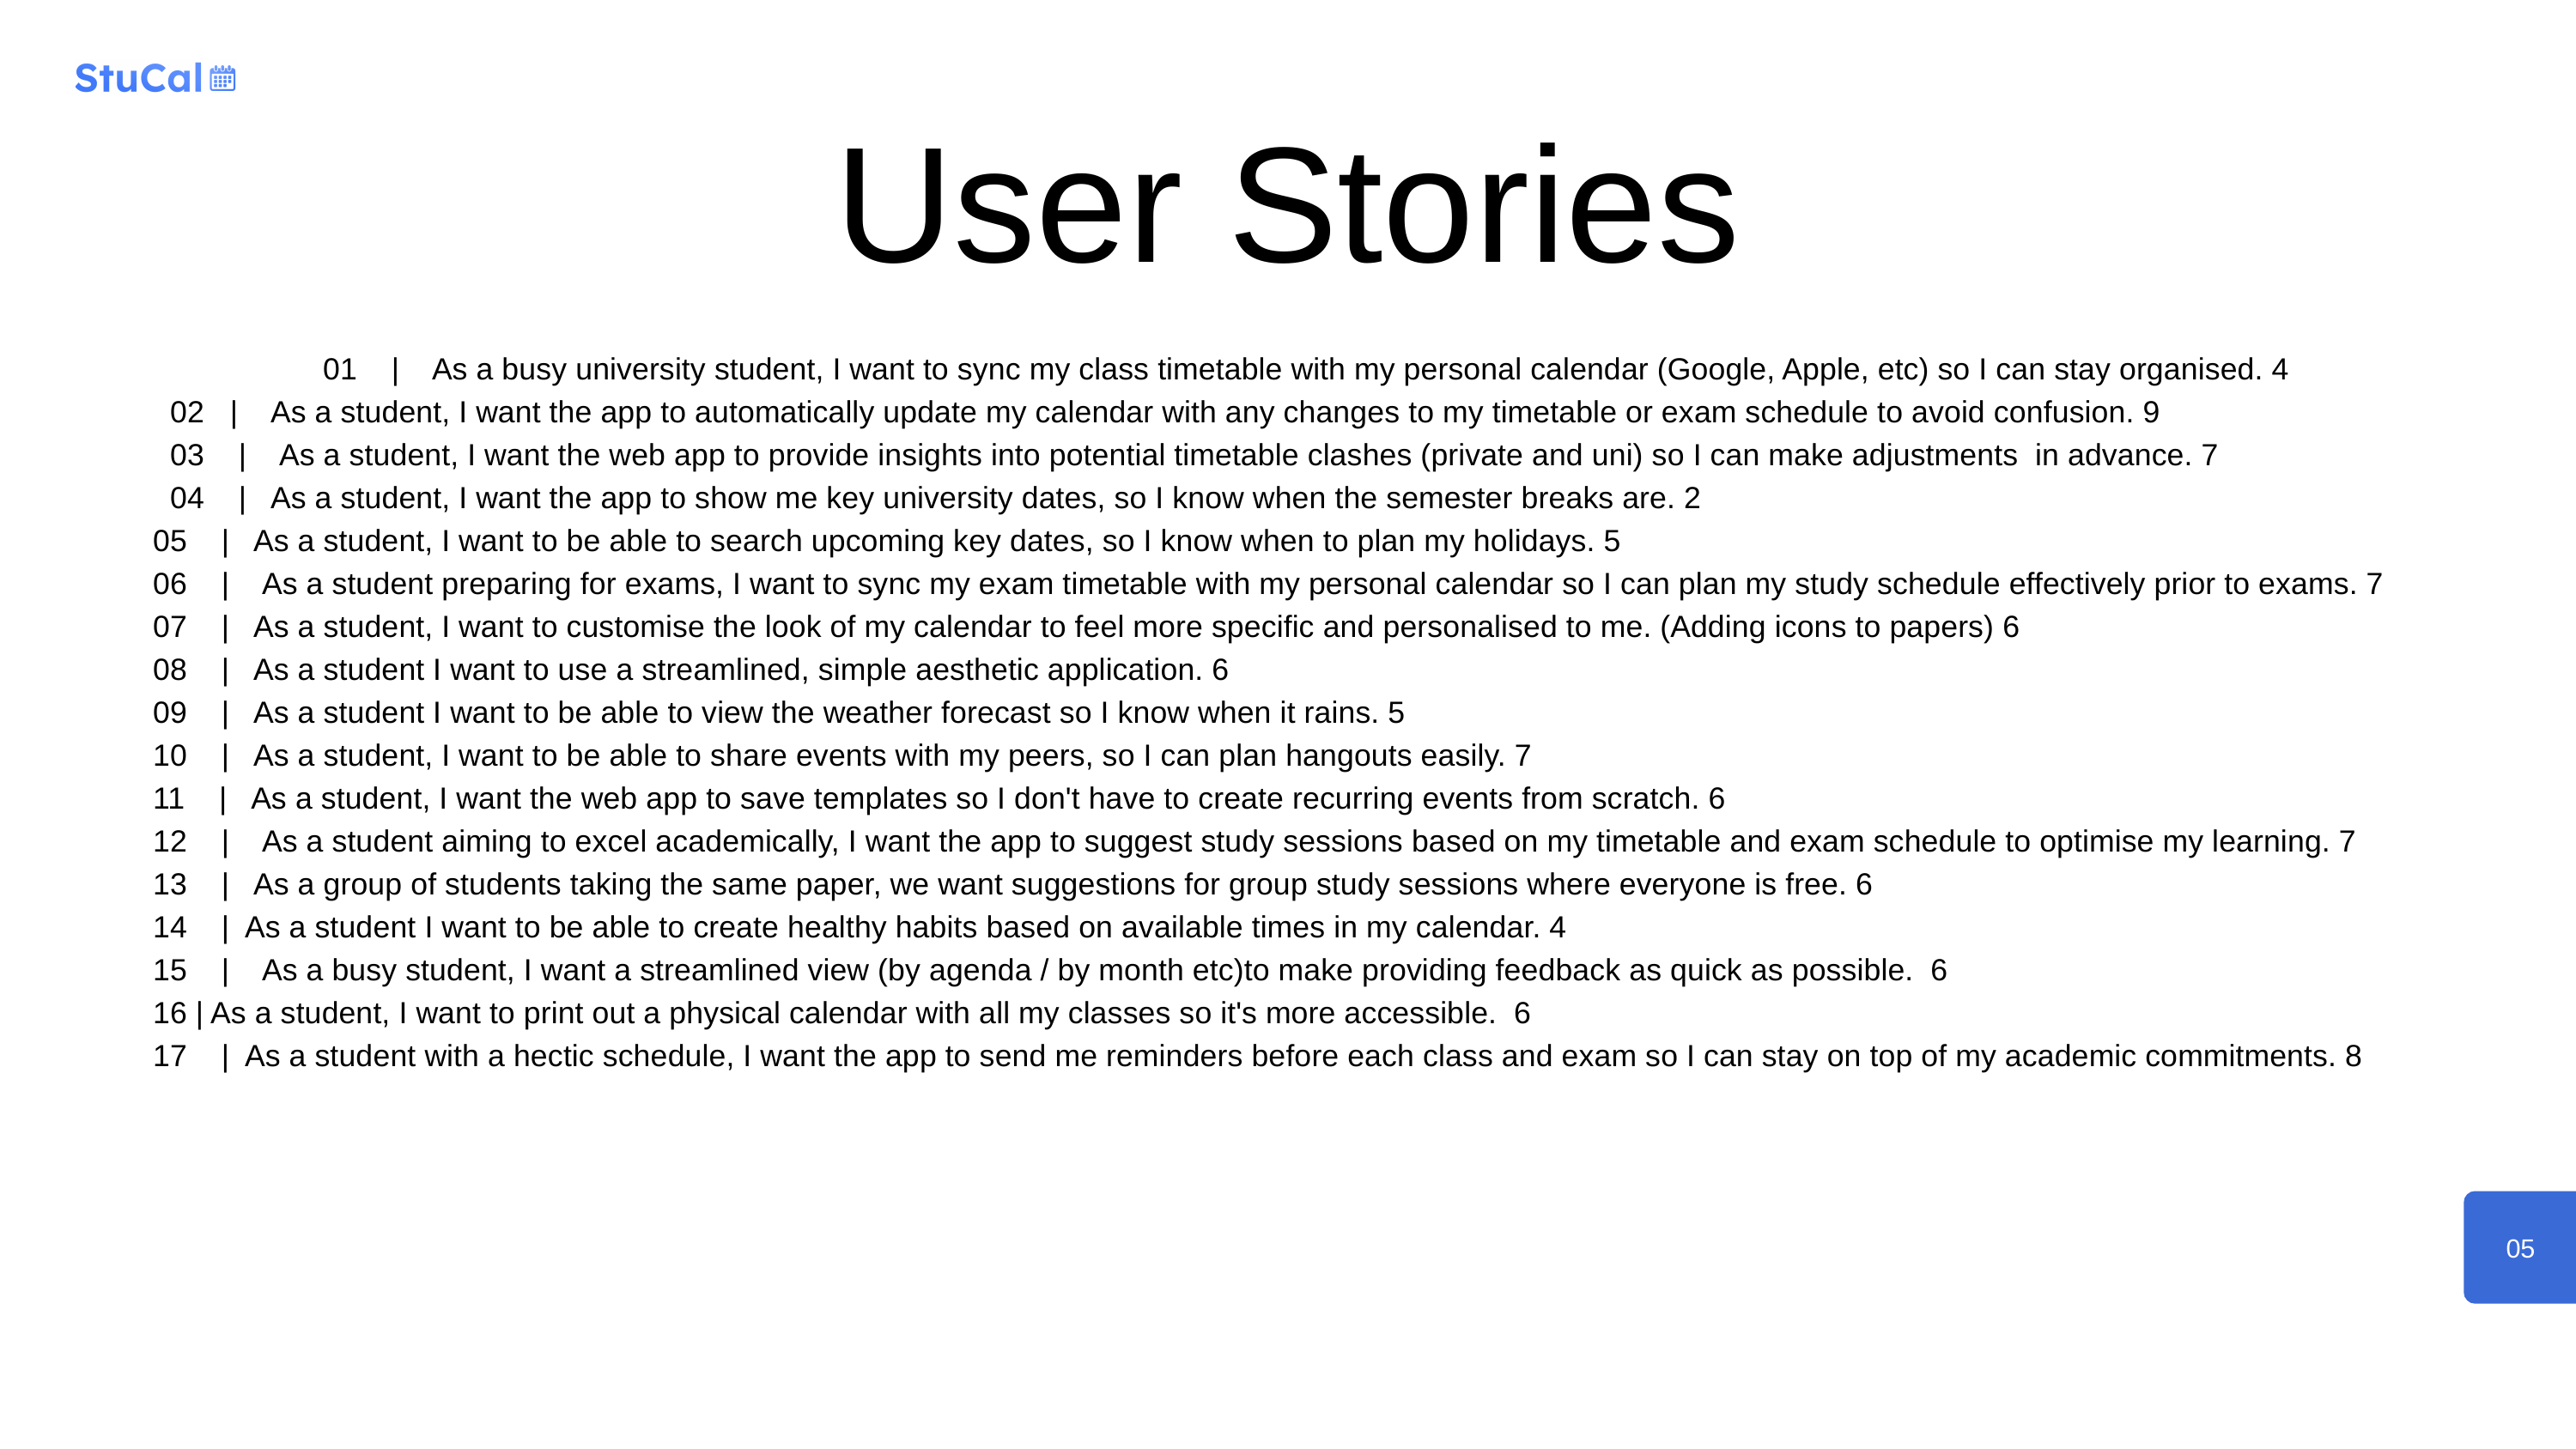

User Stories
01    |    As a busy university student, I want to sync my class timetable with my personal calendar (Google, Apple, etc) so I can stay organised. 4
  02   |    As a student, I want the app to automatically update my calendar with any changes to my timetable or exam schedule to avoid confusion. 9
  03    |    As a student, I want the web app to provide insights into potential timetable clashes (private and uni) so I can make adjustments  in advance. 7
  04    |   As a student, I want the app to show me key university dates, so I know when the semester breaks are. 2
05    |   As a student, I want to be able to search upcoming key dates, so I know when to plan my holidays. 5
06    |    As a student preparing for exams, I want to sync my exam timetable with my personal calendar so I can plan my study schedule effectively prior to exams. 7
07    |   As a student, I want to customise the look of my calendar to feel more specific and personalised to me. (Adding icons to papers) 6
08    |   As a student I want to use a streamlined, simple aesthetic application. 6
09    |   As a student I want to be able to view the weather forecast so I know when it rains. 5
10    |   As a student, I want to be able to share events with my peers, so I can plan hangouts easily. 7
11    |   As a student, I want the web app to save templates so I don't have to create recurring events from scratch. 6
12    |    As a student aiming to excel academically, I want the app to suggest study sessions based on my timetable and exam schedule to optimise my learning. 7
13    |   As a group of students taking the same paper, we want suggestions for group study sessions where everyone is free. 6
14    |  As a student I want to be able to create healthy habits based on available times in my calendar. 4
15    |    As a busy student, I want a streamlined view (by agenda / by month etc)to make providing feedback as quick as possible.  6
16 | As a student, I want to print out a physical calendar with all my classes so it's more accessible.  6
17    |  As a student with a hectic schedule, I want the app to send me reminders before each class and exam so I can stay on top of my academic commitments. 8

05